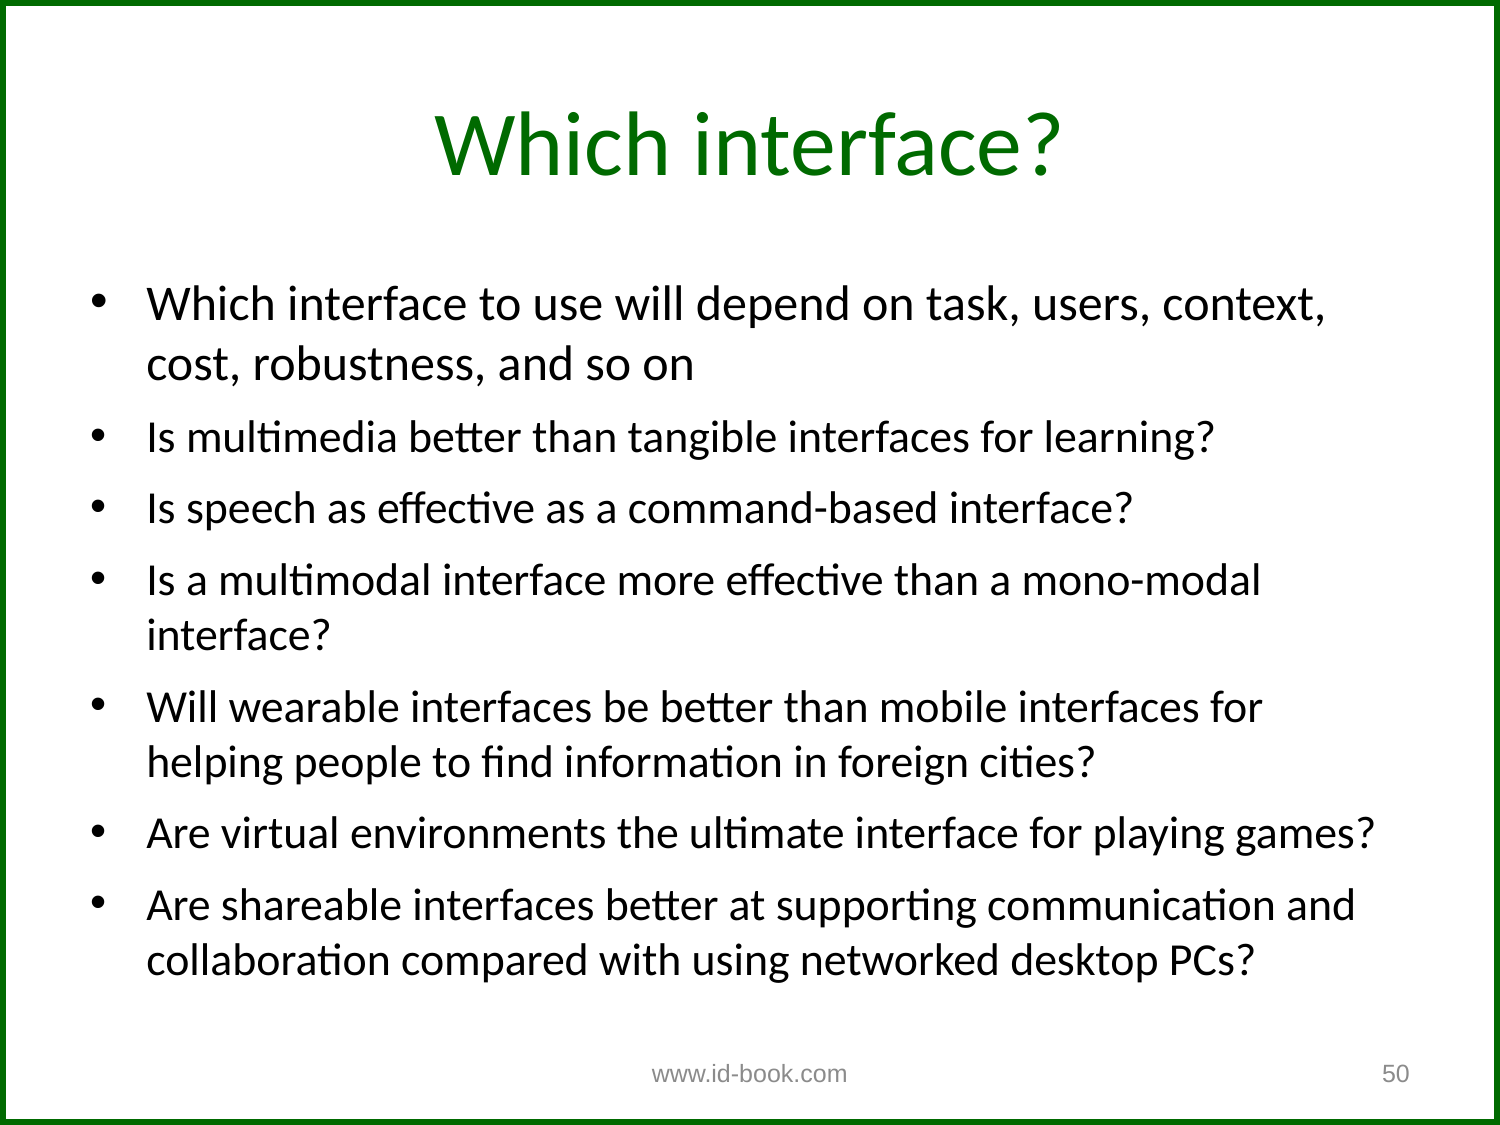

Which interface?
Which interface to use will depend on task, users, context, cost, robustness, and so on
Is multimedia better than tangible interfaces for learning?
Is speech as effective as a command-based interface?
Is a multimodal interface more effective than a mono-modal interface?
Will wearable interfaces be better than mobile interfaces for helping people to find information in foreign cities?
Are virtual environments the ultimate interface for playing games?
Are shareable interfaces better at supporting communication and collaboration compared with using networked desktop PCs?
www.id-book.com
50